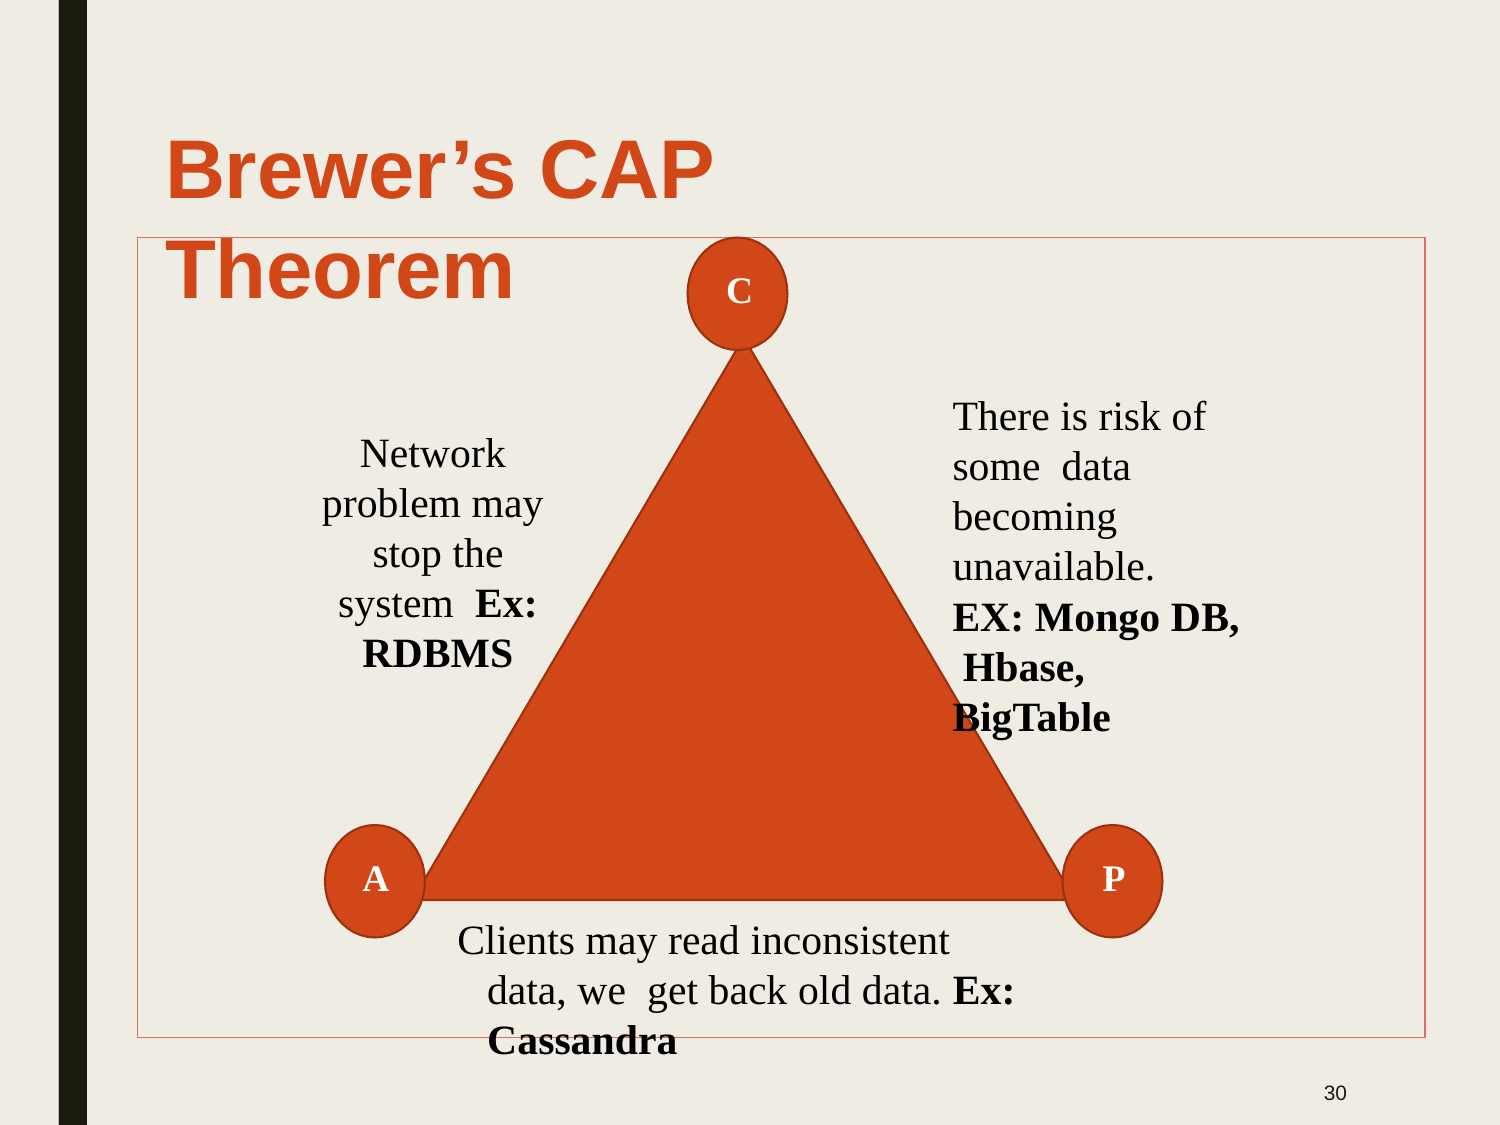

# Brewer’s CAP Theorem

C
There is risk of some  data becoming  unavailable.
EX: Mongo DB,  Hbase, BigTable
Network  problem may  stop the system  Ex: RDBMS

A
P
Clients may read inconsistent data, we  get back old data. Ex: Cassandra

30